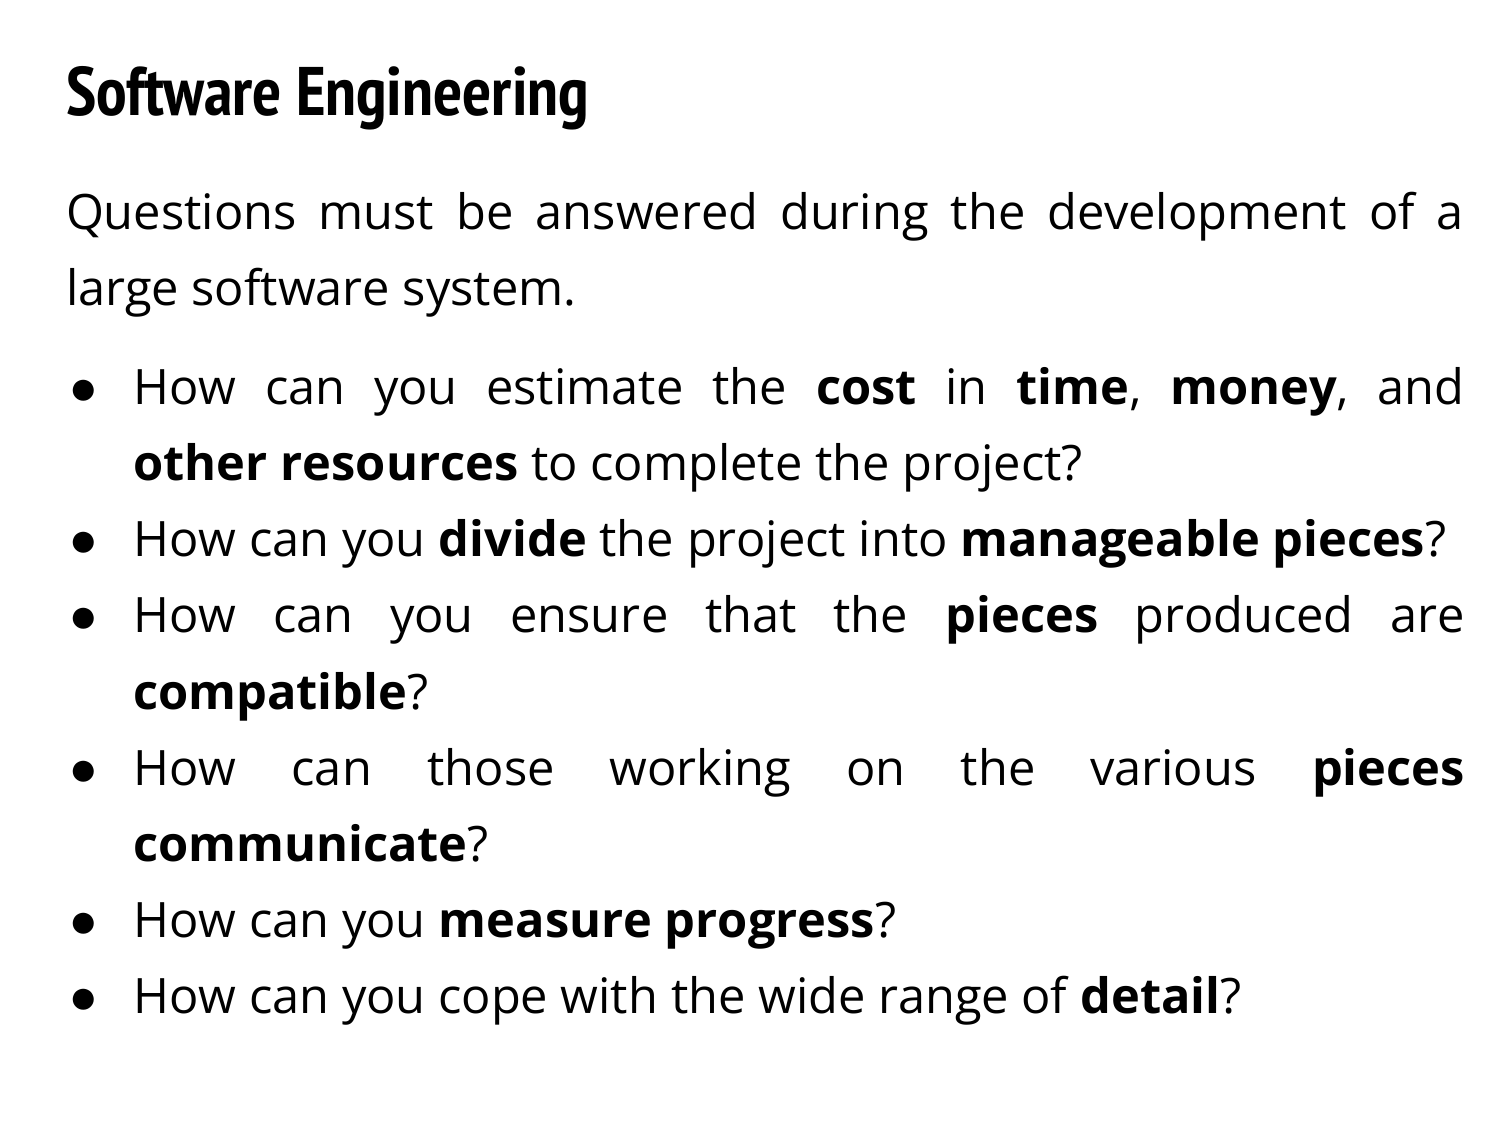

# Software Engineering
Questions must be answered during the development of a large software system.
How can you estimate the cost in time, money, and other resources to complete the project?
How can you divide the project into manageable pieces?
How can you ensure that the pieces produced are compatible?
How can those working on the various pieces communicate?
How can you measure progress?
How can you cope with the wide range of detail?